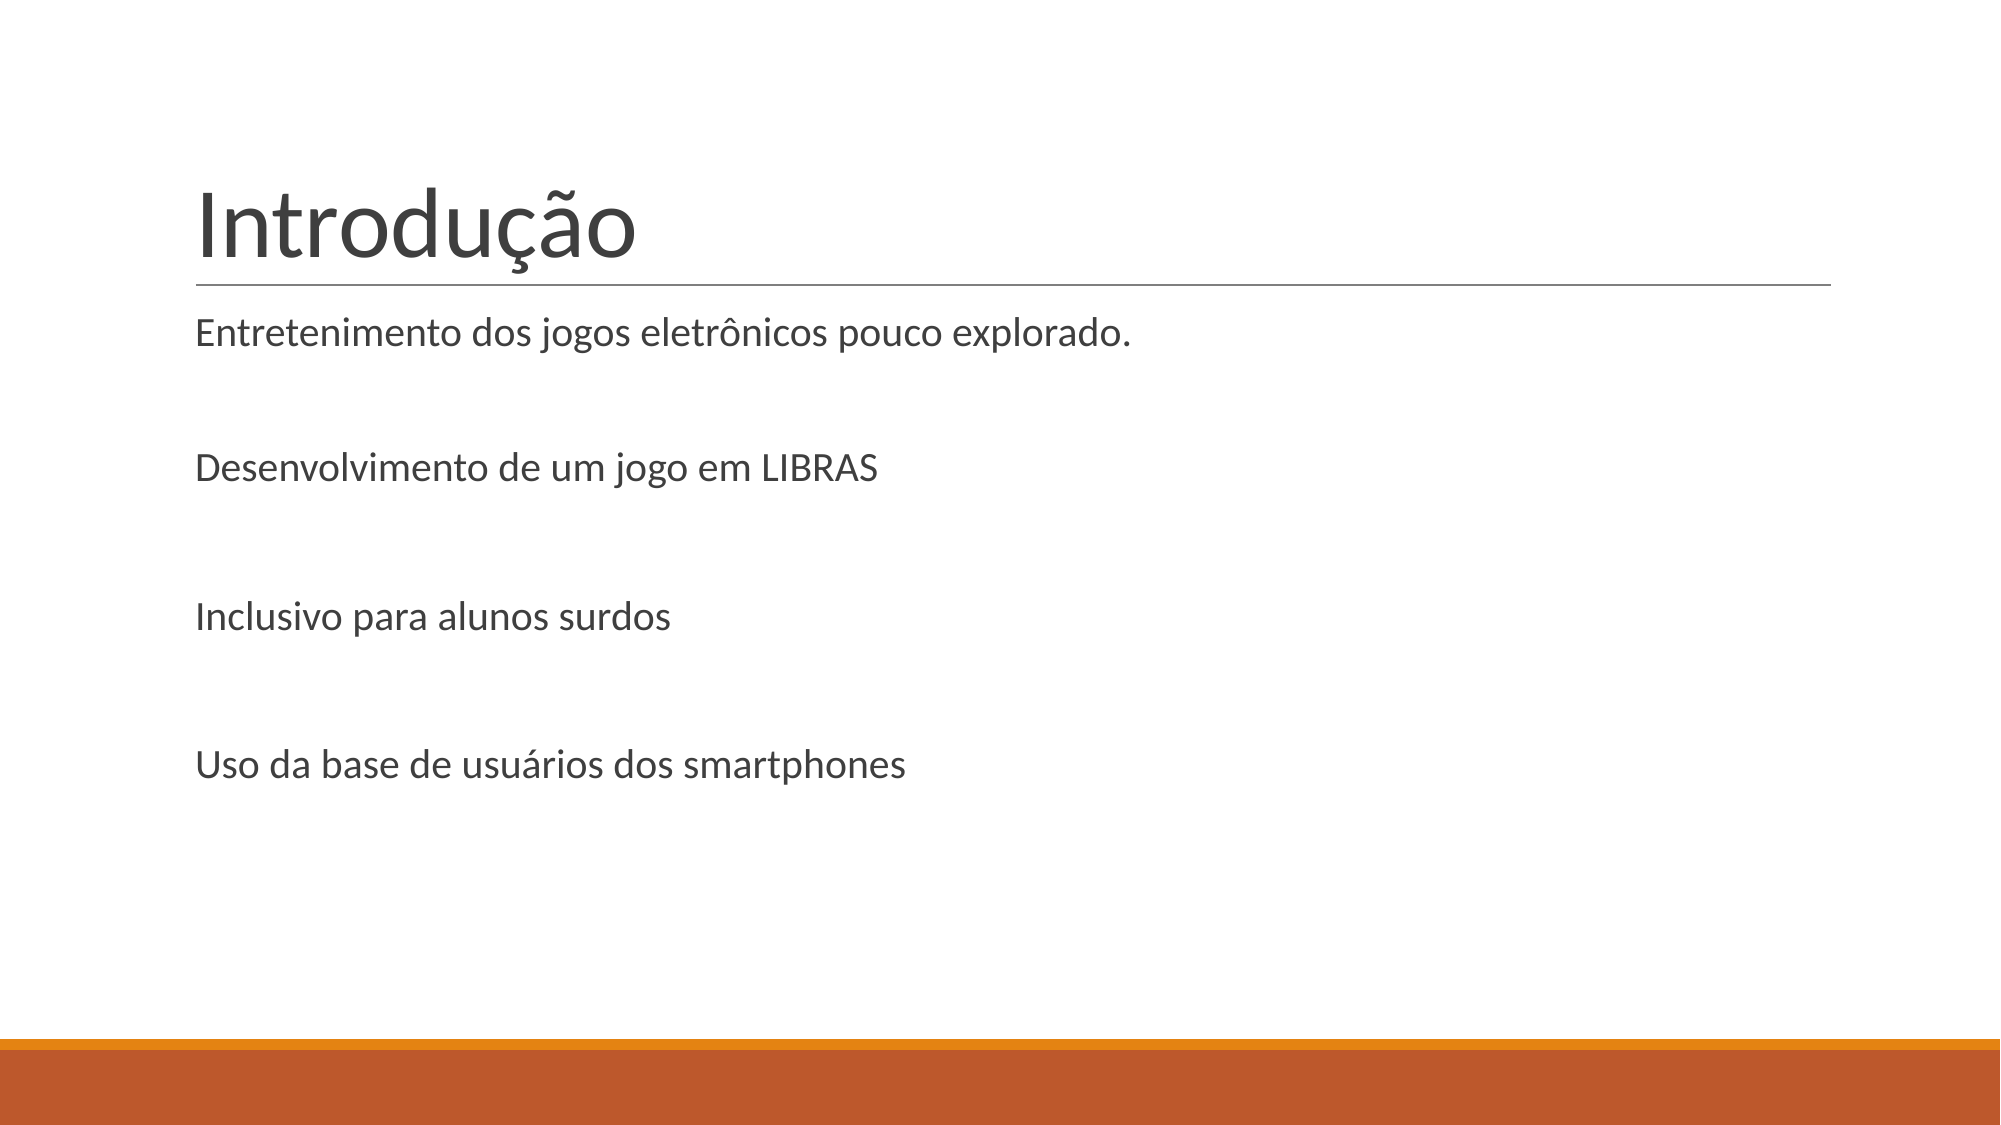

# Introdução
Entretenimento dos jogos eletrônicos pouco explorado.

Desenvolvimento de um jogo em LIBRAS

Inclusivo para alunos surdos

Uso da base de usuários dos smartphones